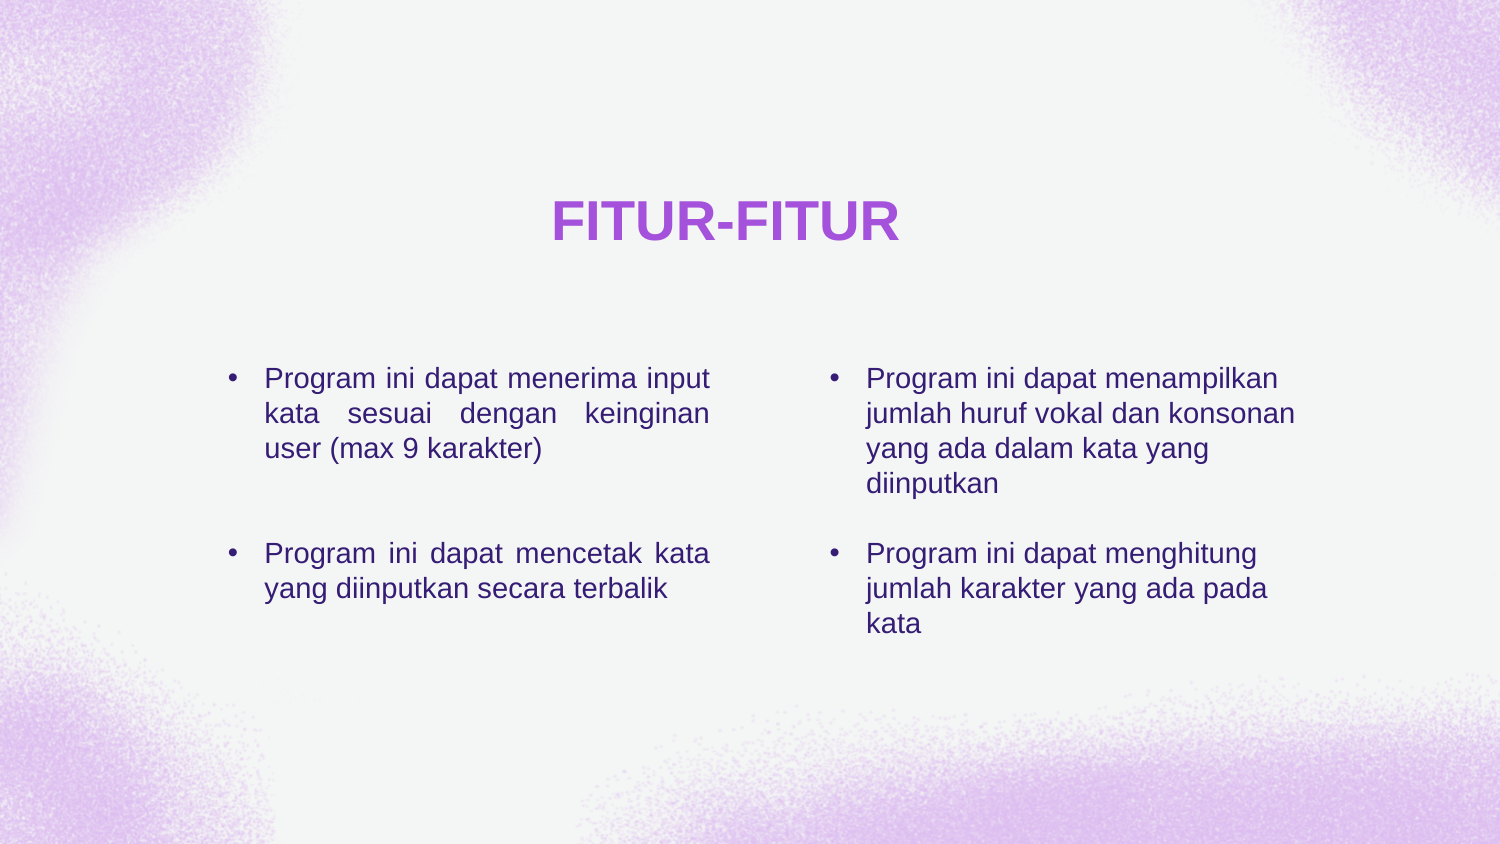

# FITUR-FITUR
Program ini dapat menerima input kata sesuai dengan keinginan user (max 9 karakter)

Program ini dapat mencetak kata yang diinputkan secara terbalik

Program ini dapat menampilkan jumlah huruf vokal dan konsonan yang ada dalam kata yang diinputkan

Program ini dapat menghitung jumlah karakter yang ada pada kata